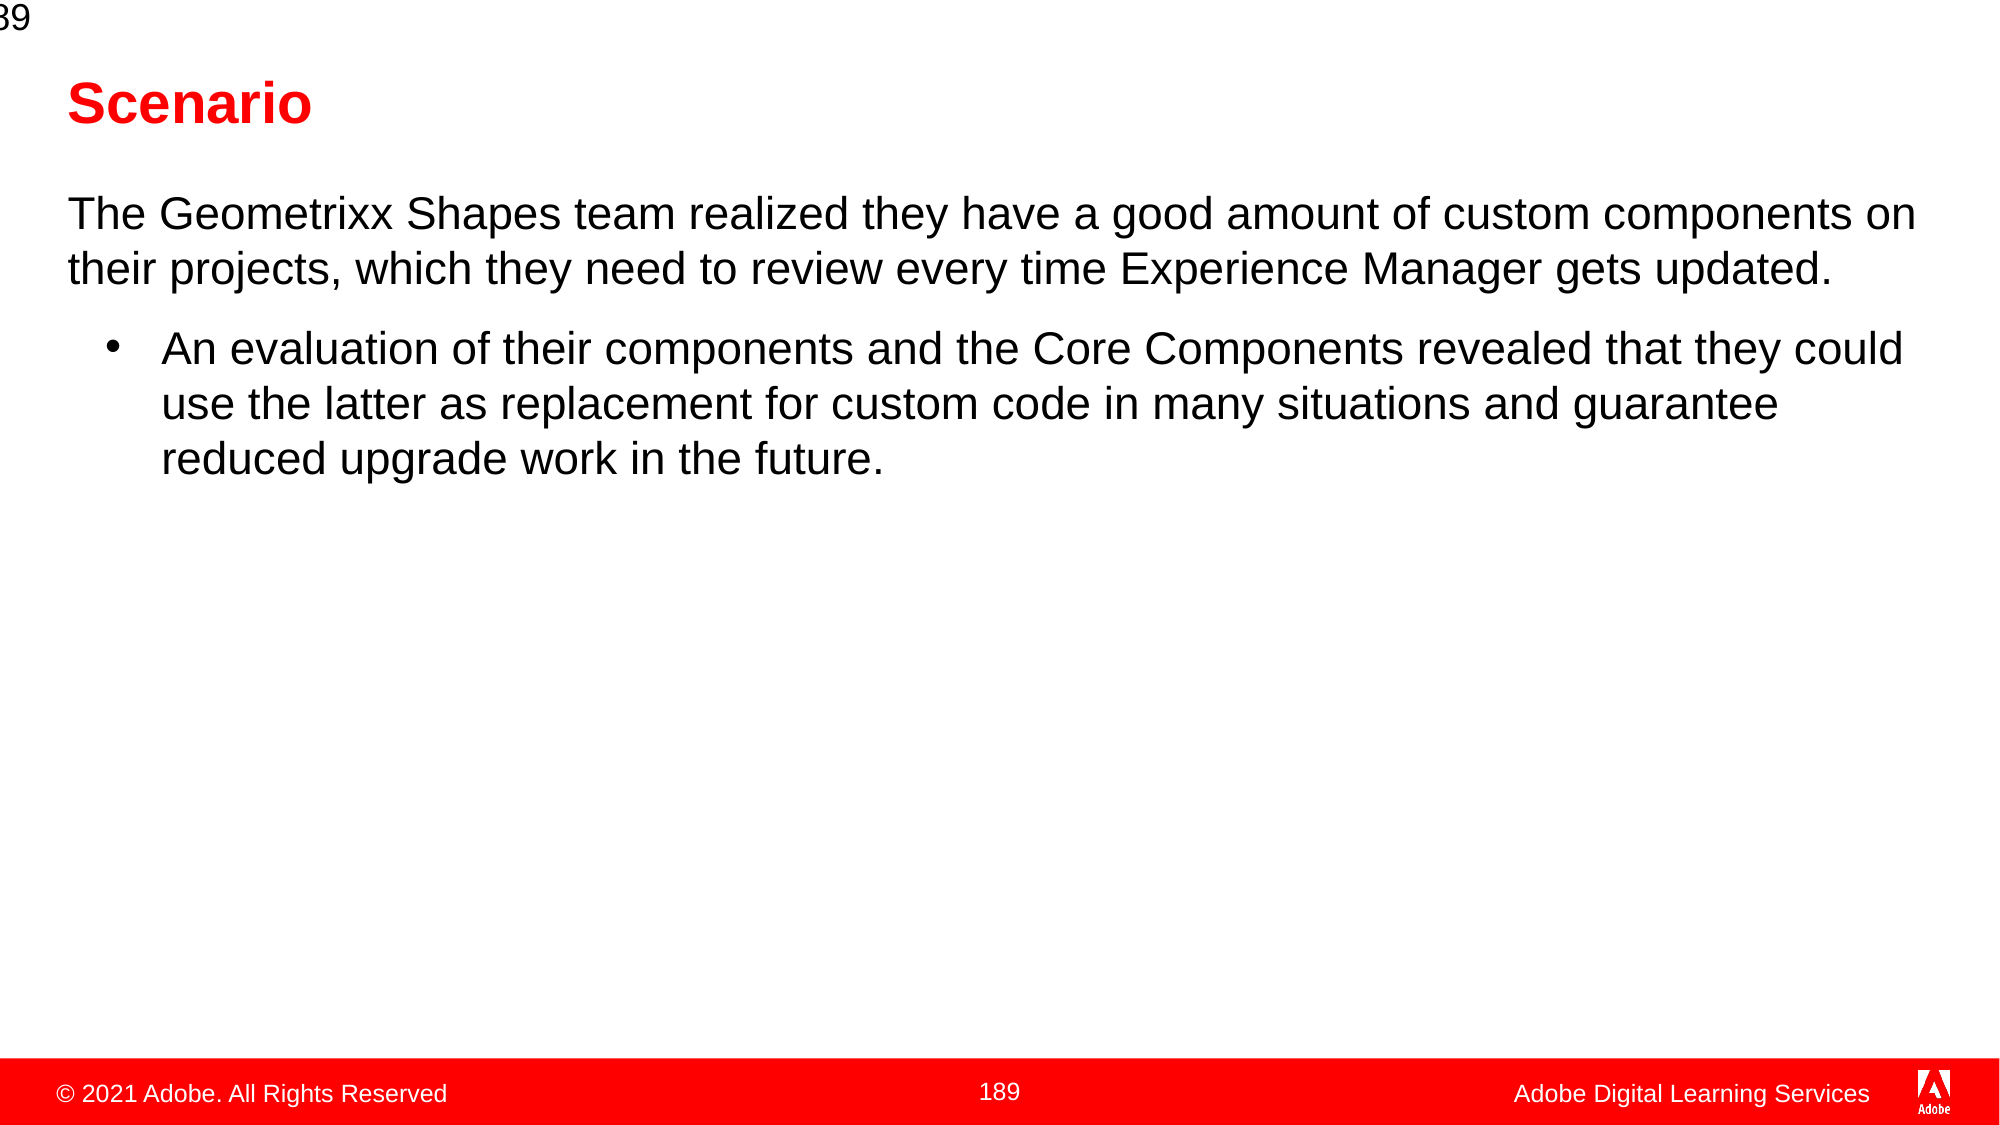

189
# Scenario
The Geometrixx Shapes team realized they have a good amount of custom components on their projects, which they need to review every time Experience Manager gets updated.
An evaluation of their components and the Core Components revealed that they could use the latter as replacement for custom code in many situations and guarantee reduced upgrade work in the future.